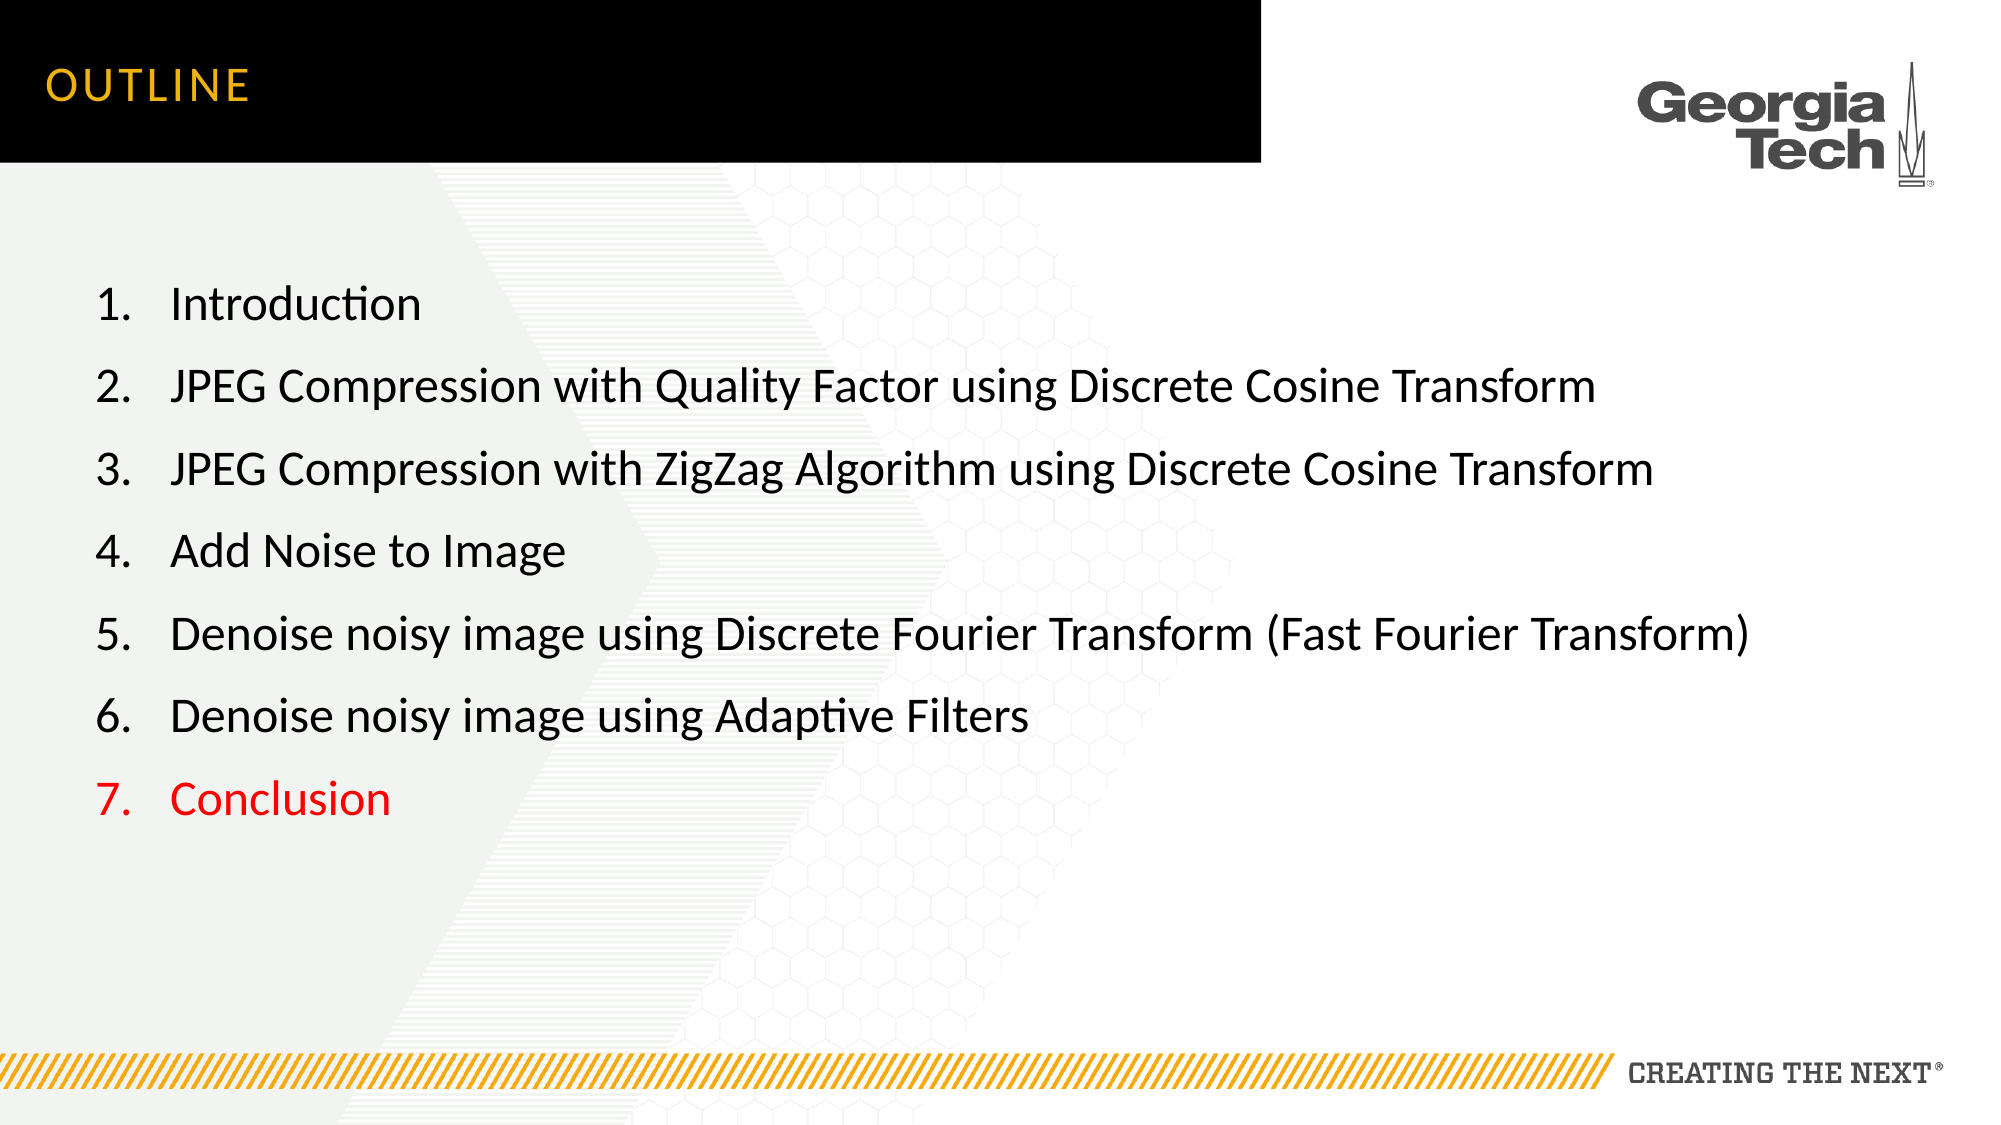

# OutLine
Introduction
JPEG Compression with Quality Factor using Discrete Cosine Transform
JPEG Compression with ZigZag Algorithm using Discrete Cosine Transform
Add Noise to Image
Denoise noisy image using Discrete Fourier Transform (Fast Fourier Transform)
Denoise noisy image using Adaptive Filters
Conclusion